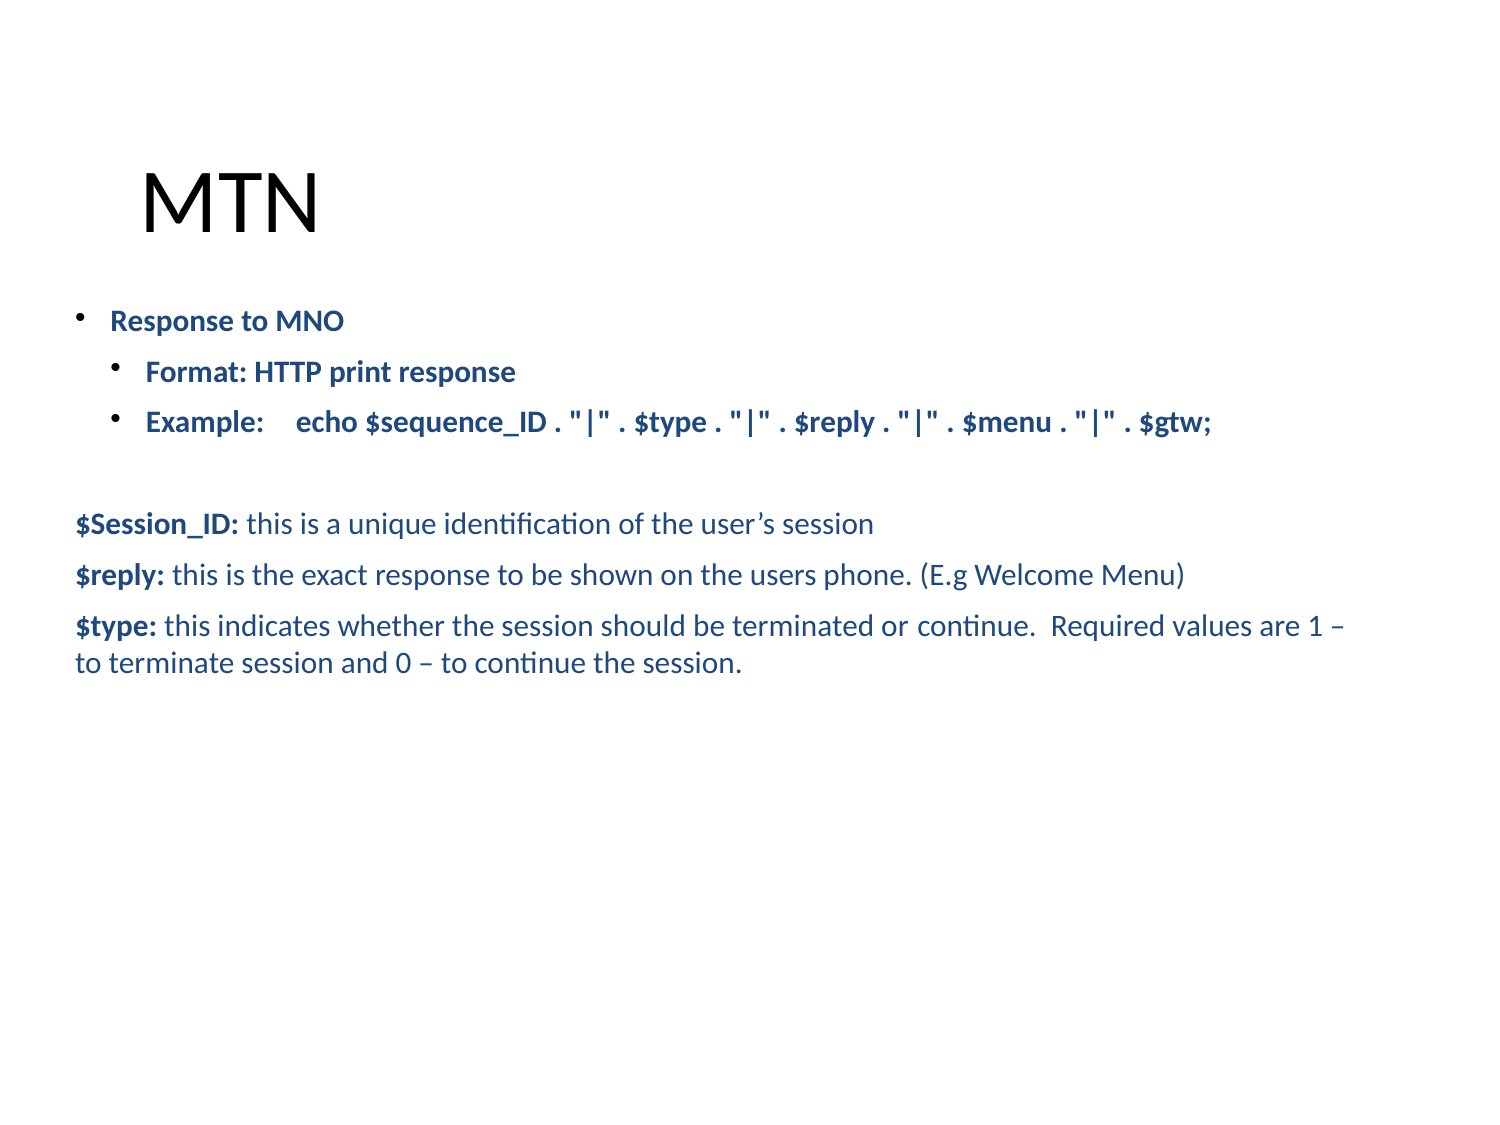

MTN
Response to MNO
Format: HTTP print response
Example:	echo $sequence_ID . "|" . $type . "|" . $reply . "|" . $menu . "|" . $gtw;

$Session_ID: this is a unique identification of the user’s session
$reply: this is the exact response to be shown on the users phone. (E.g Welcome Menu)
$type: this indicates whether the session should be terminated or continue.  Required values are 1 – to terminate session and 0 – to continue the session.